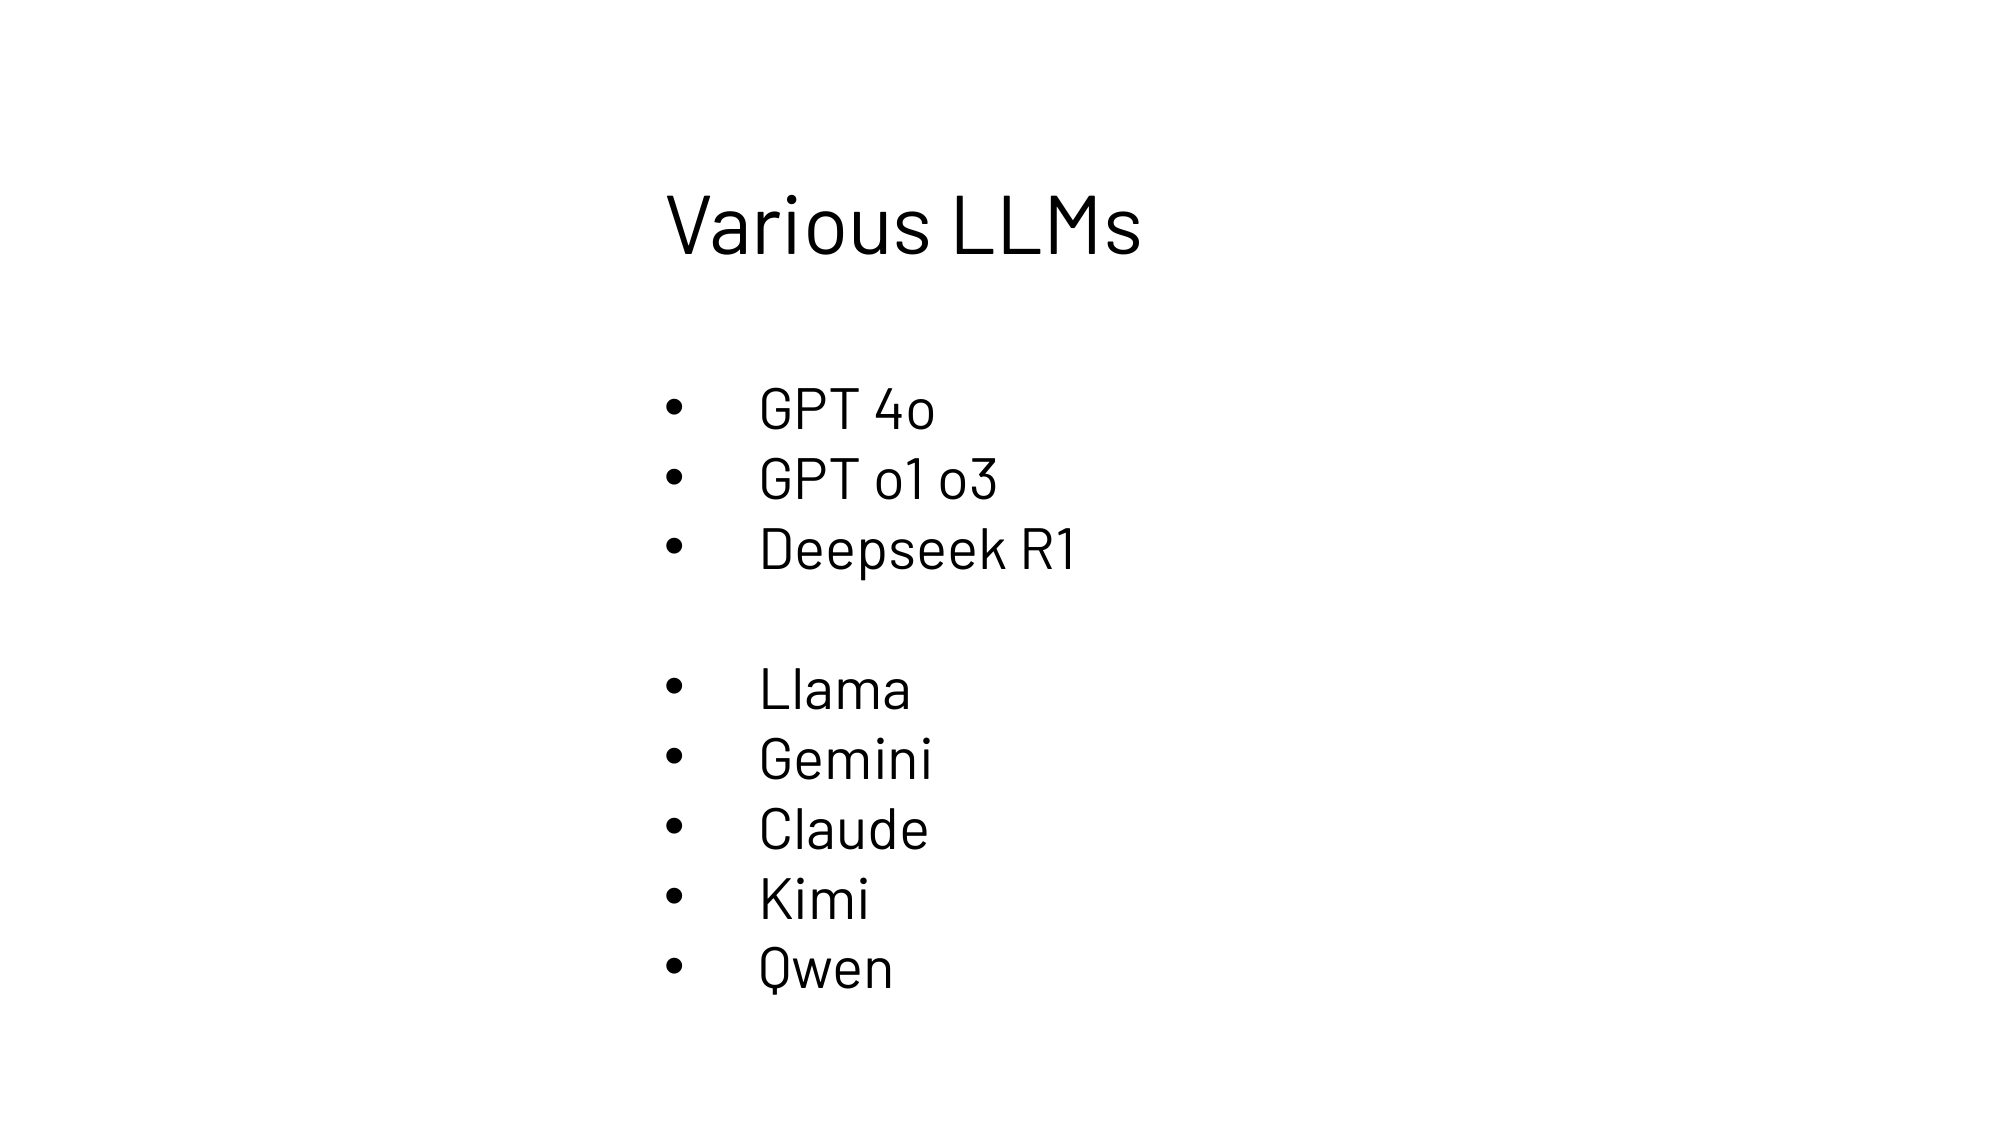

Various LLMs

GPT 4o
GPT o1 o3
Deepseek R1

Llama
Gemini
Claude
Kimi
Qwen